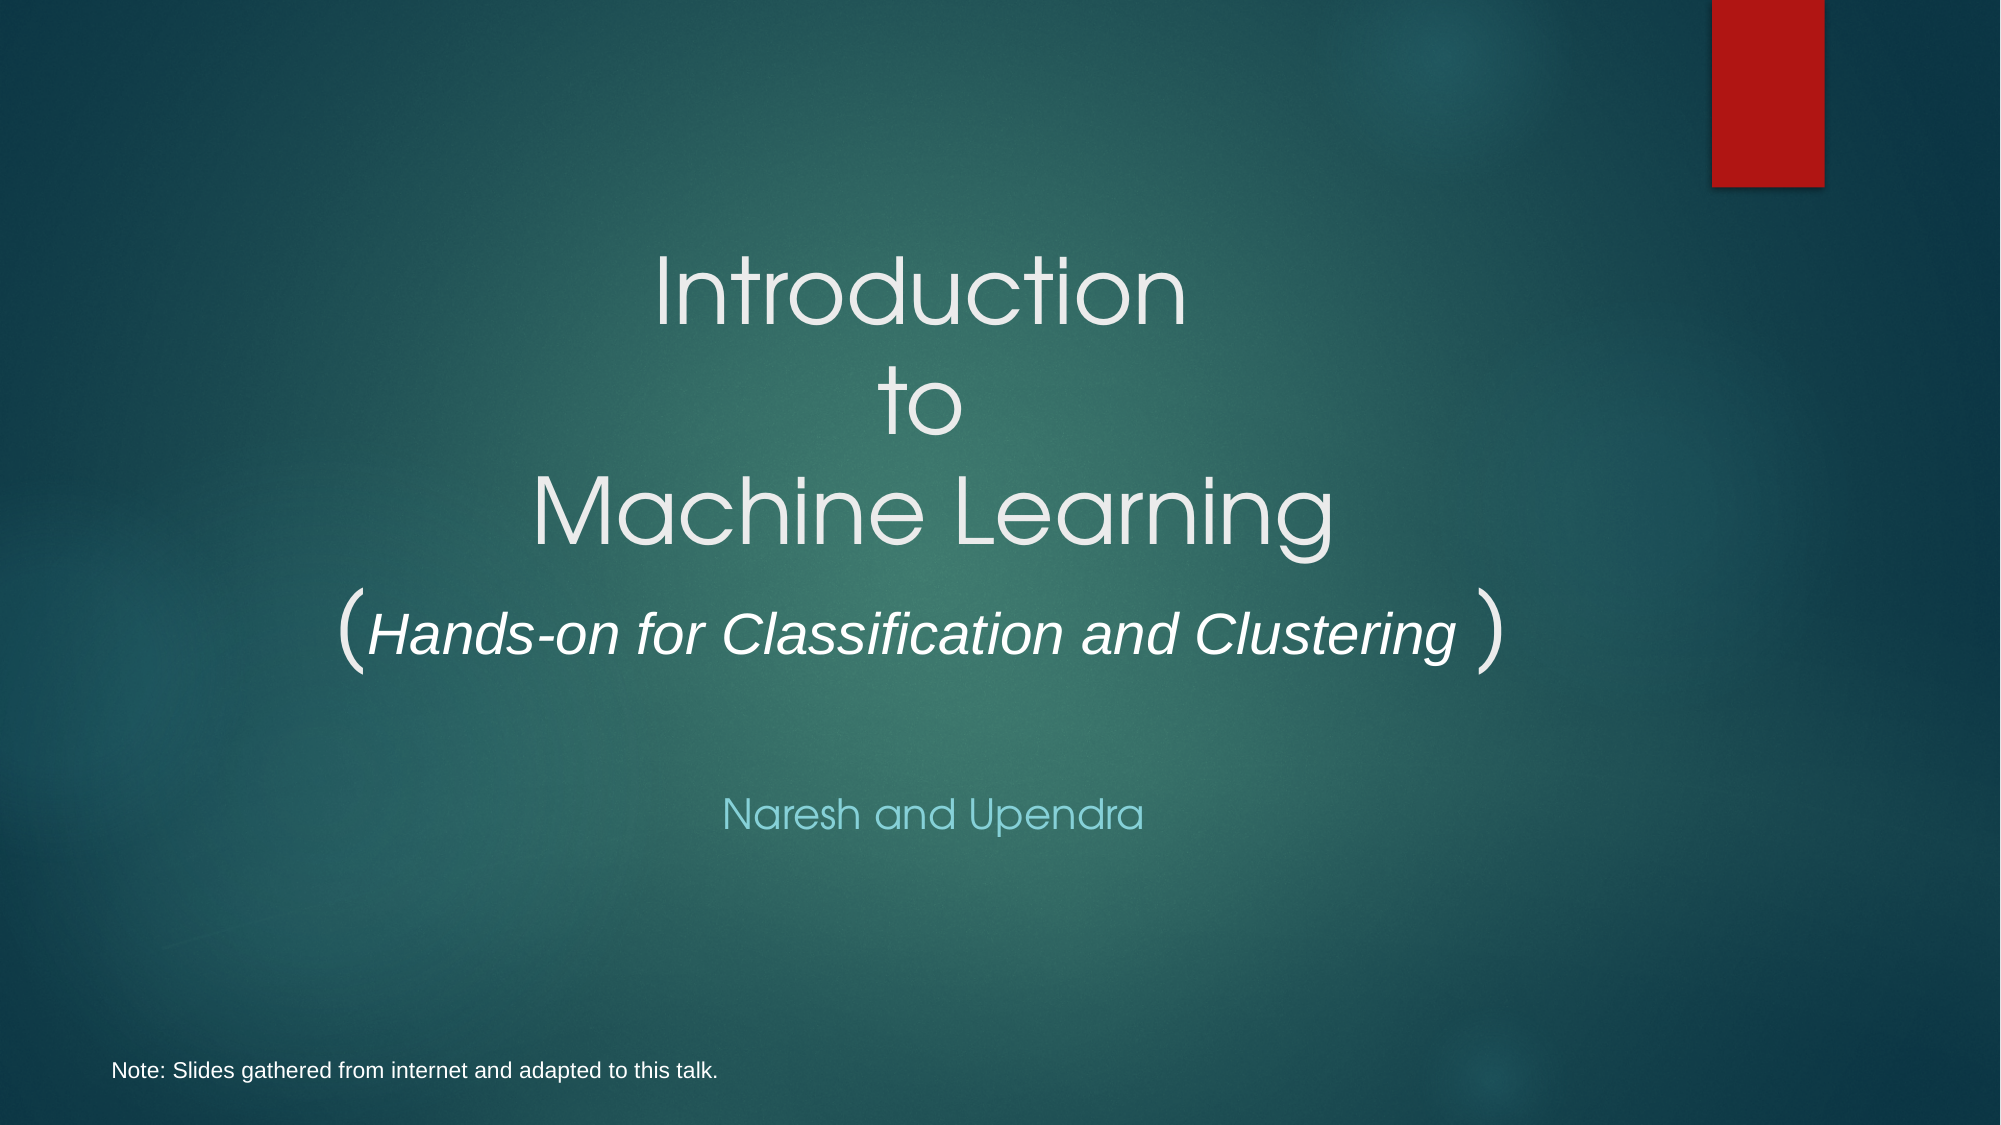

# Introduction to Machine Learning (Hands-on for Classification and Clustering )
Naresh and Upendra
Note: Slides gathered from internet and adapted to this talk.